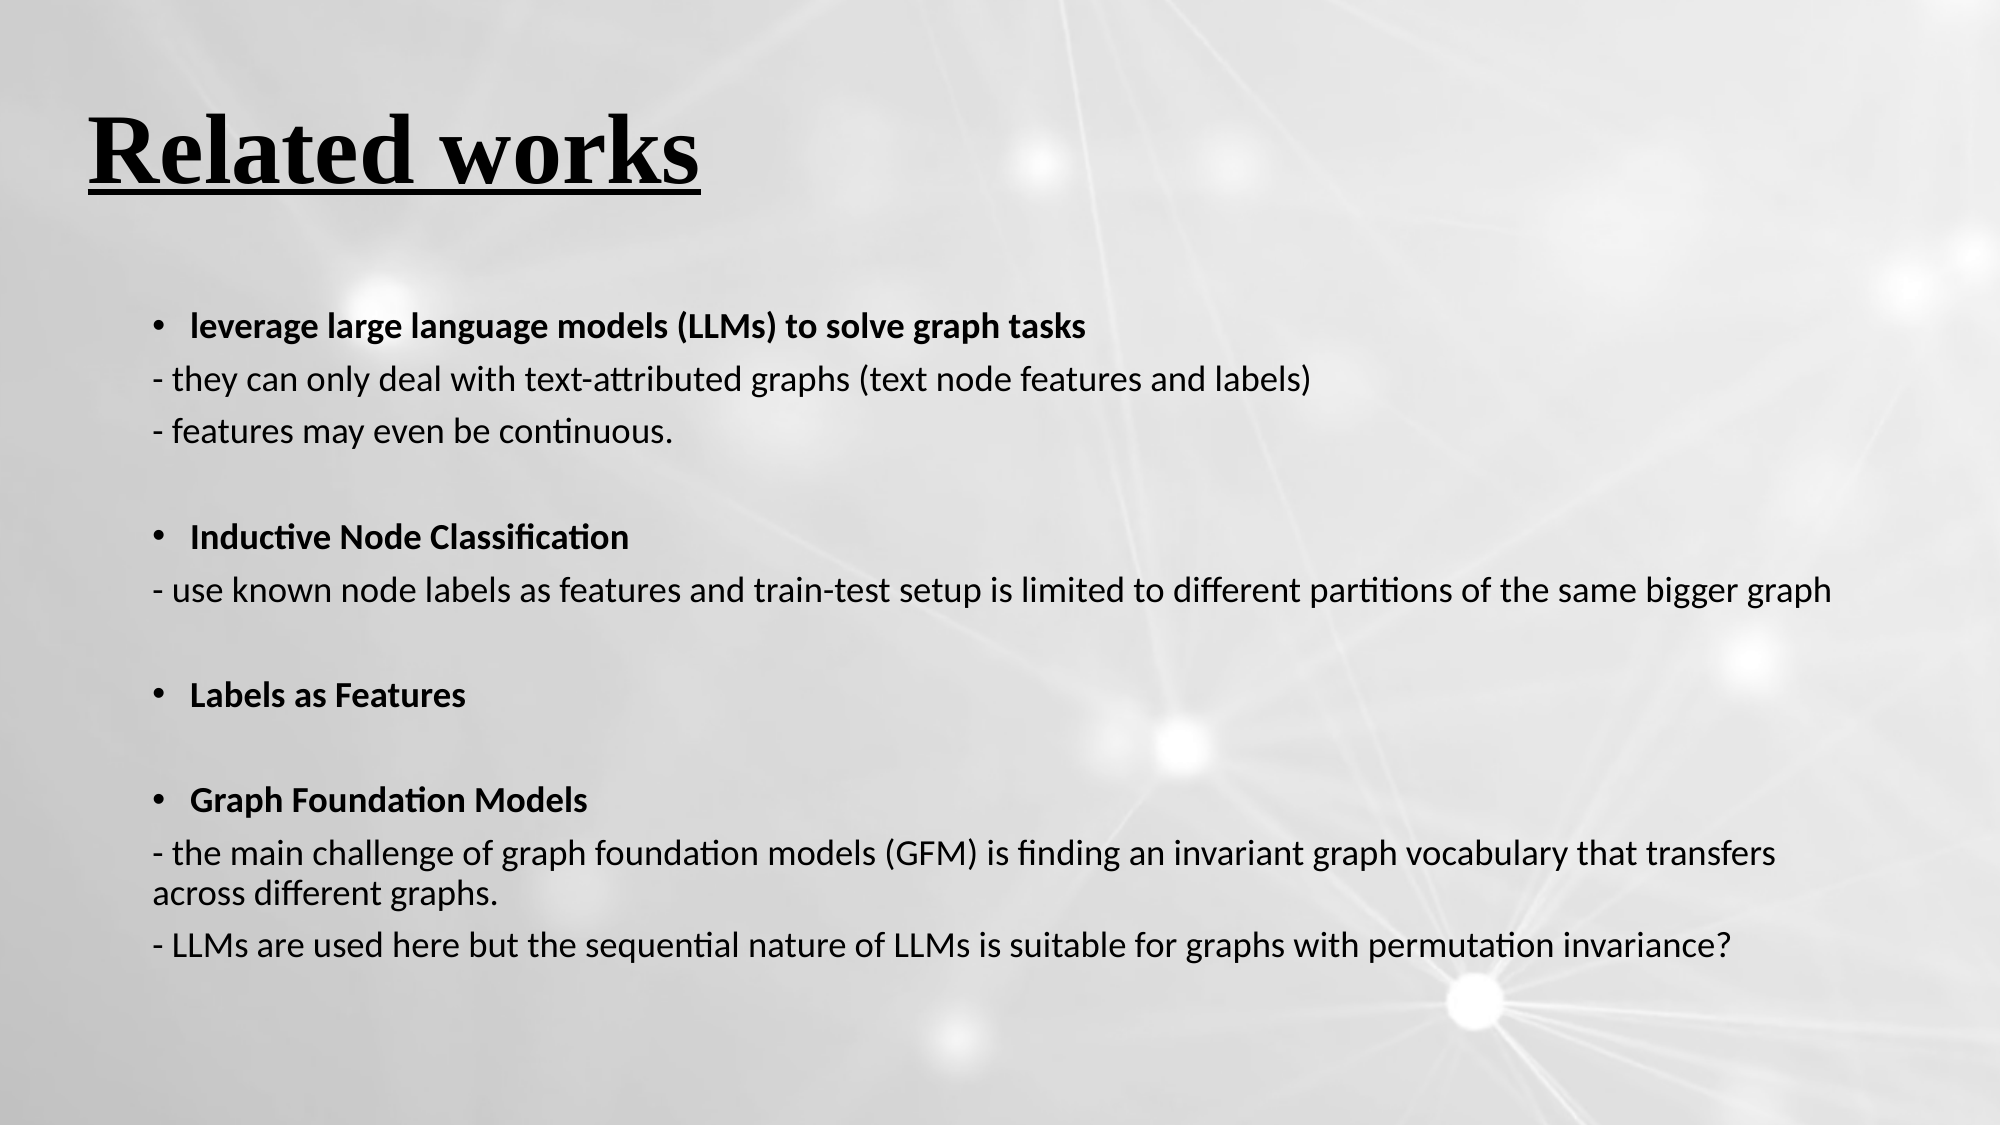

# Related works
leverage large language models (LLMs) to solve graph tasks
- they can only deal with text-attributed graphs (text node features and labels)
- features may even be continuous.

Inductive Node Classification
- use known node labels as features and train-test setup is limited to different partitions of the same bigger graph

Labels as Features

Graph Foundation Models
- the main challenge of graph foundation models (GFM) is finding an invariant graph vocabulary that transfers across different graphs.
- LLMs are used here but the sequential nature of LLMs is suitable for graphs with permutation invariance?